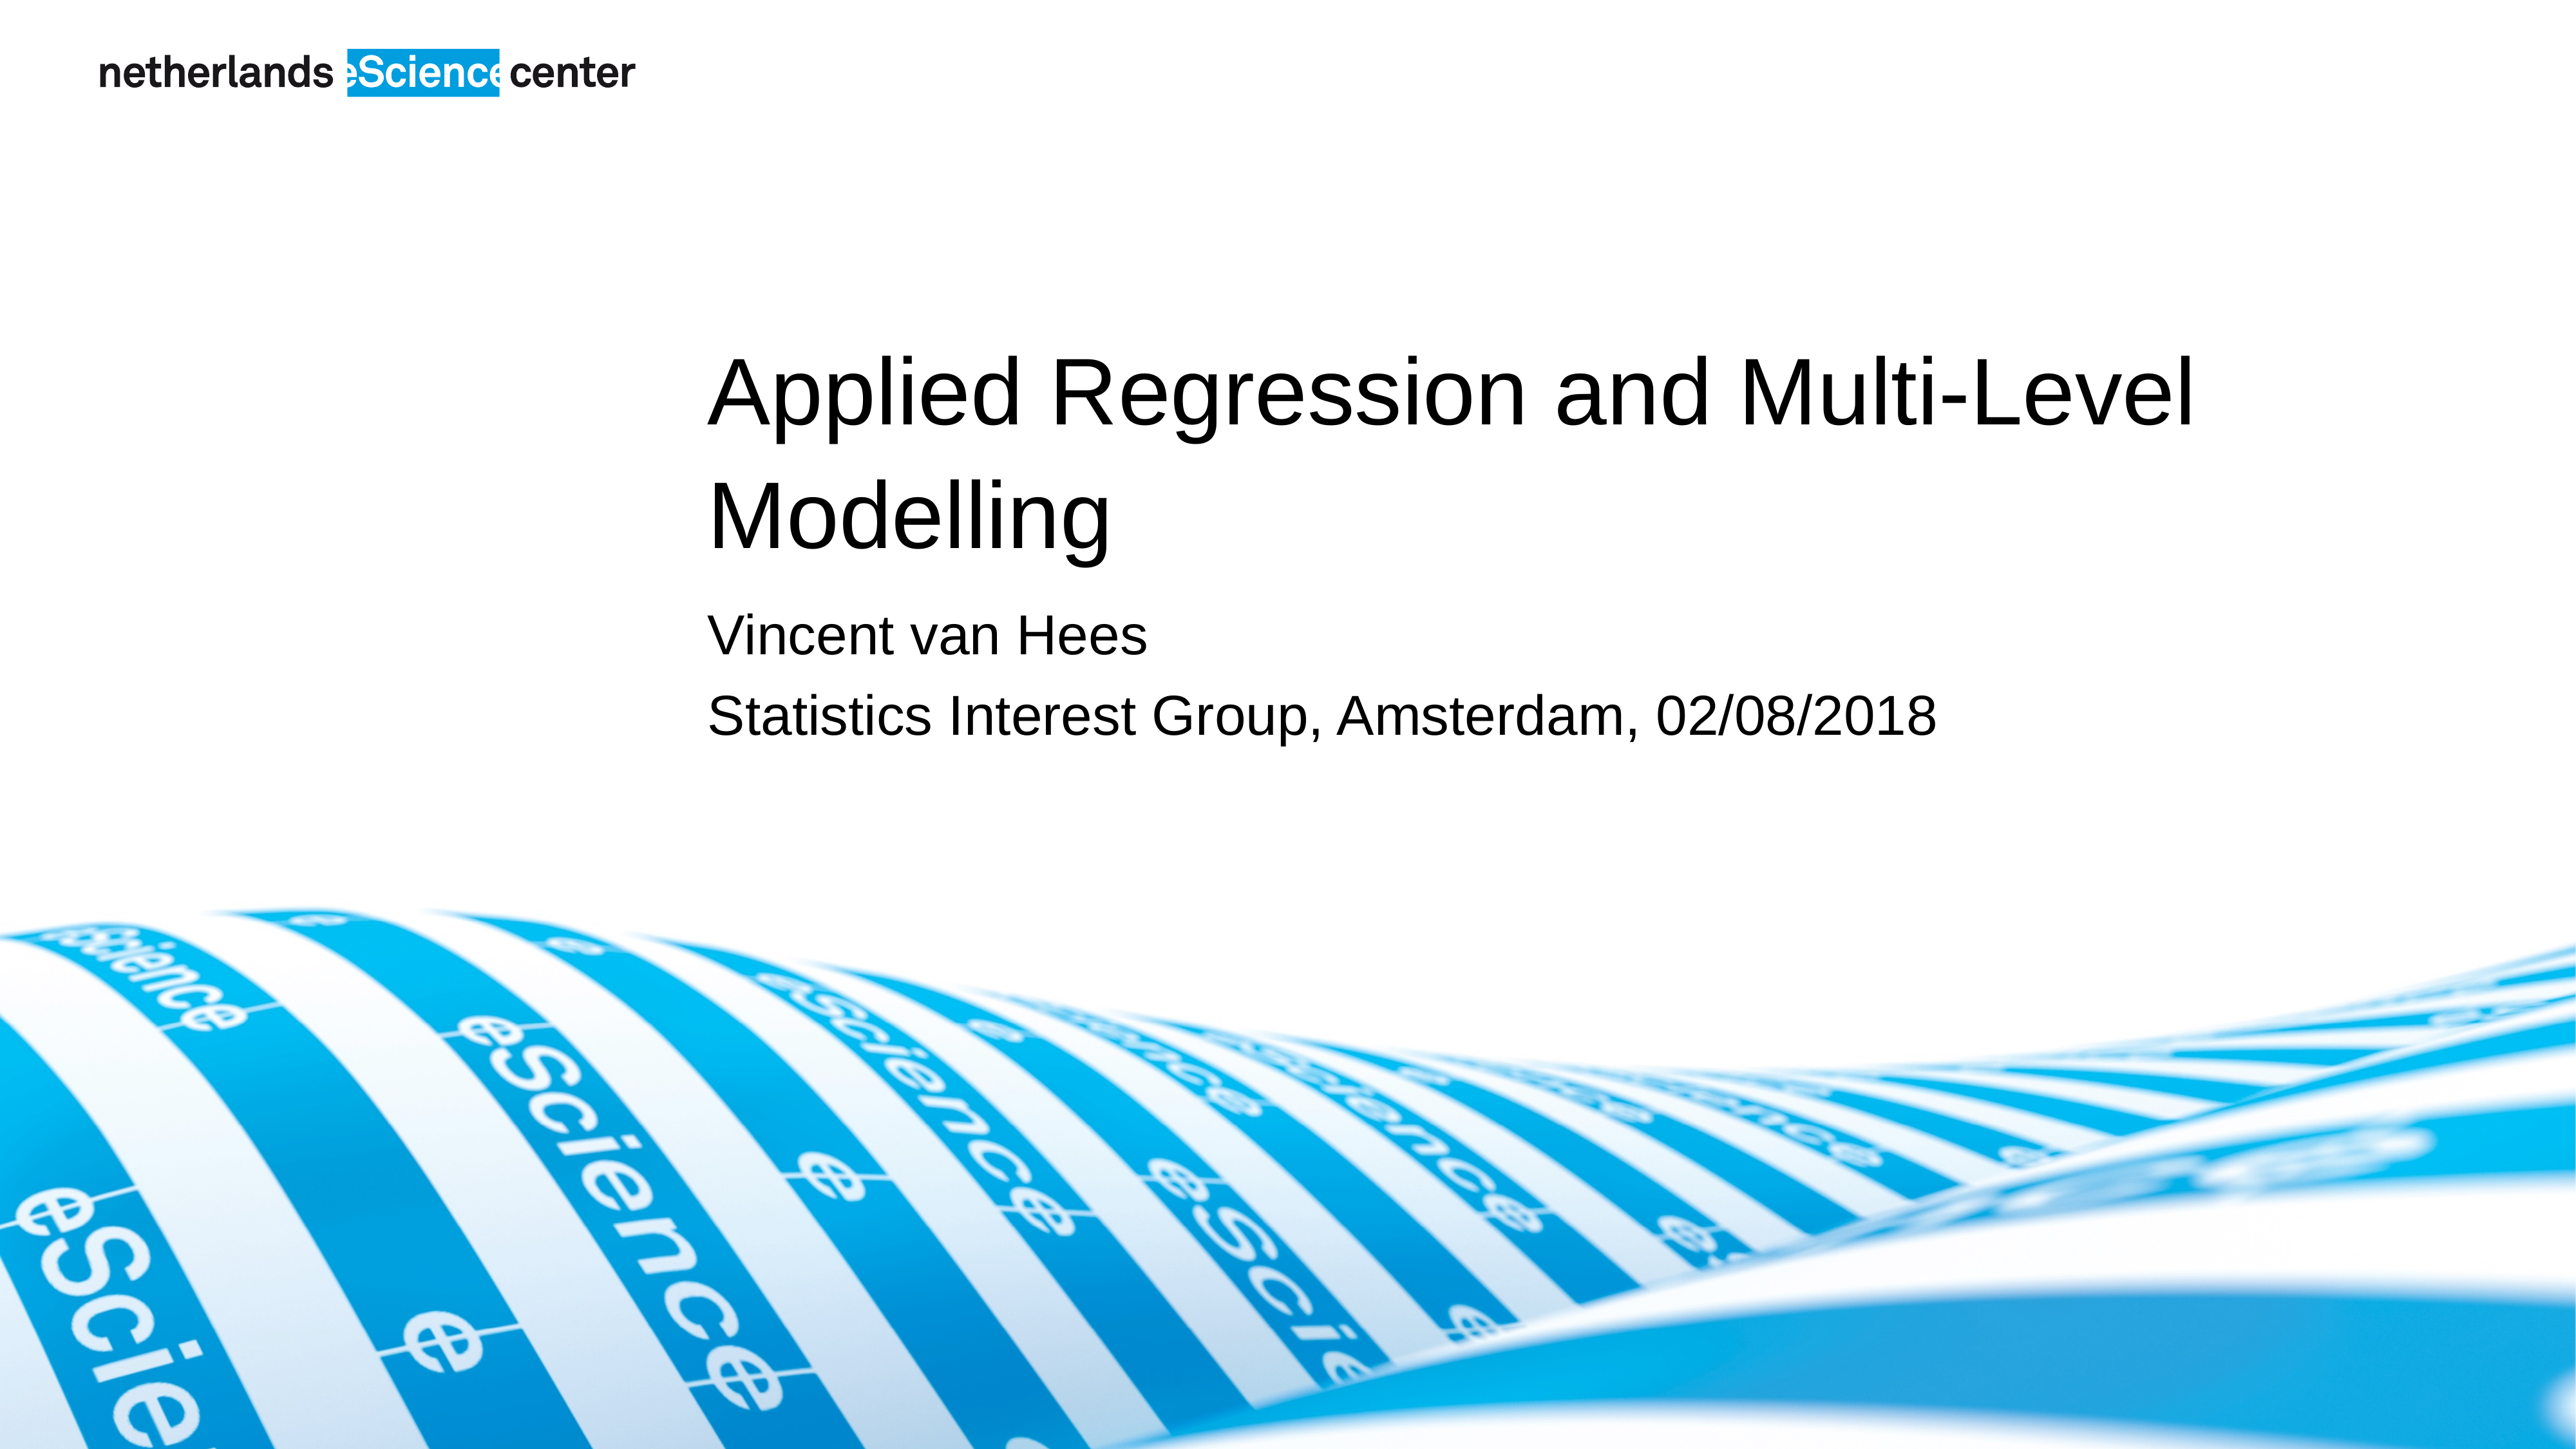

Applied Regression and Multi-Level Modelling
Vincent van Hees
Statistics Interest Group, Amsterdam, 02/08/2018